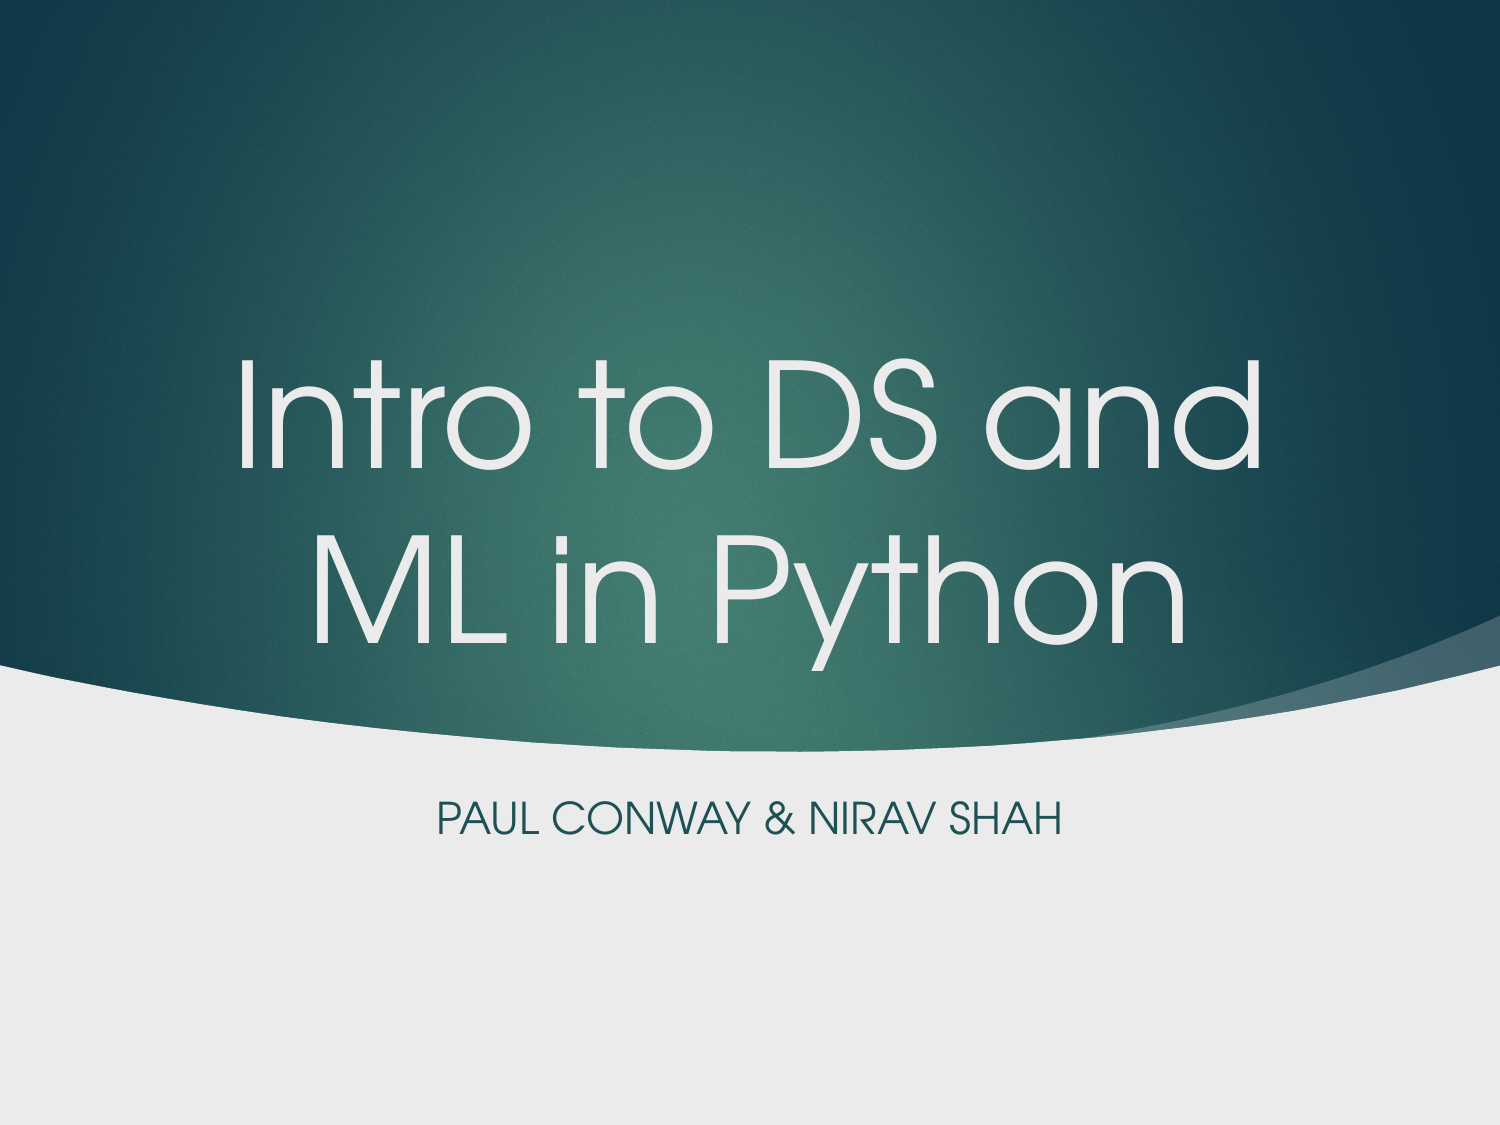

# Intro to DS and ML in Python

Paul Conway & Nirav Shah